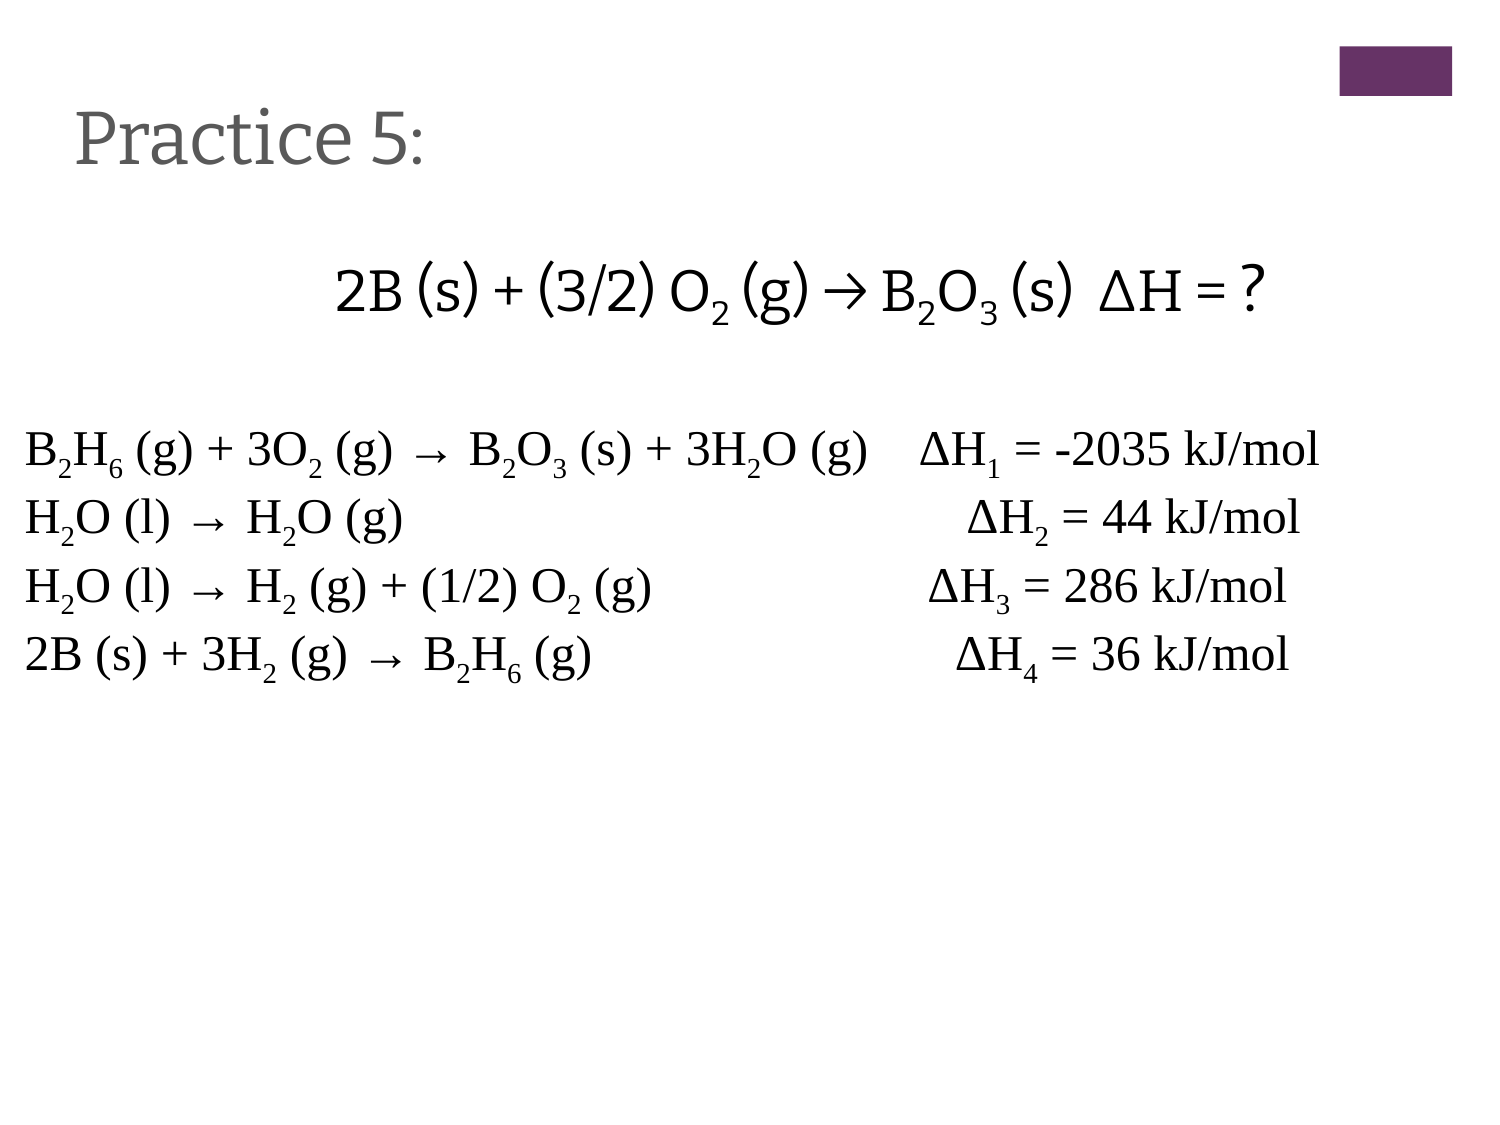

Practice 5:
2B (s) + (3/2) O2 (g) → B2O3 (s)  ΔH = ?
B2H6 (g) + 3O2 (g) → B2O3 (s) + 3H2O (g)    ΔH1 = -2035 kJ/mol
H2O (l) → H2O (g)                                             ΔH2 = 44 kJ/mol
H2O (l) → H2 (g) + (1/2) O2 (g)                      ΔH3 = 286 kJ/mol
2B (s) + 3H2 (g) → B2H6 (g)                             ΔH4 = 36 kJ/mol